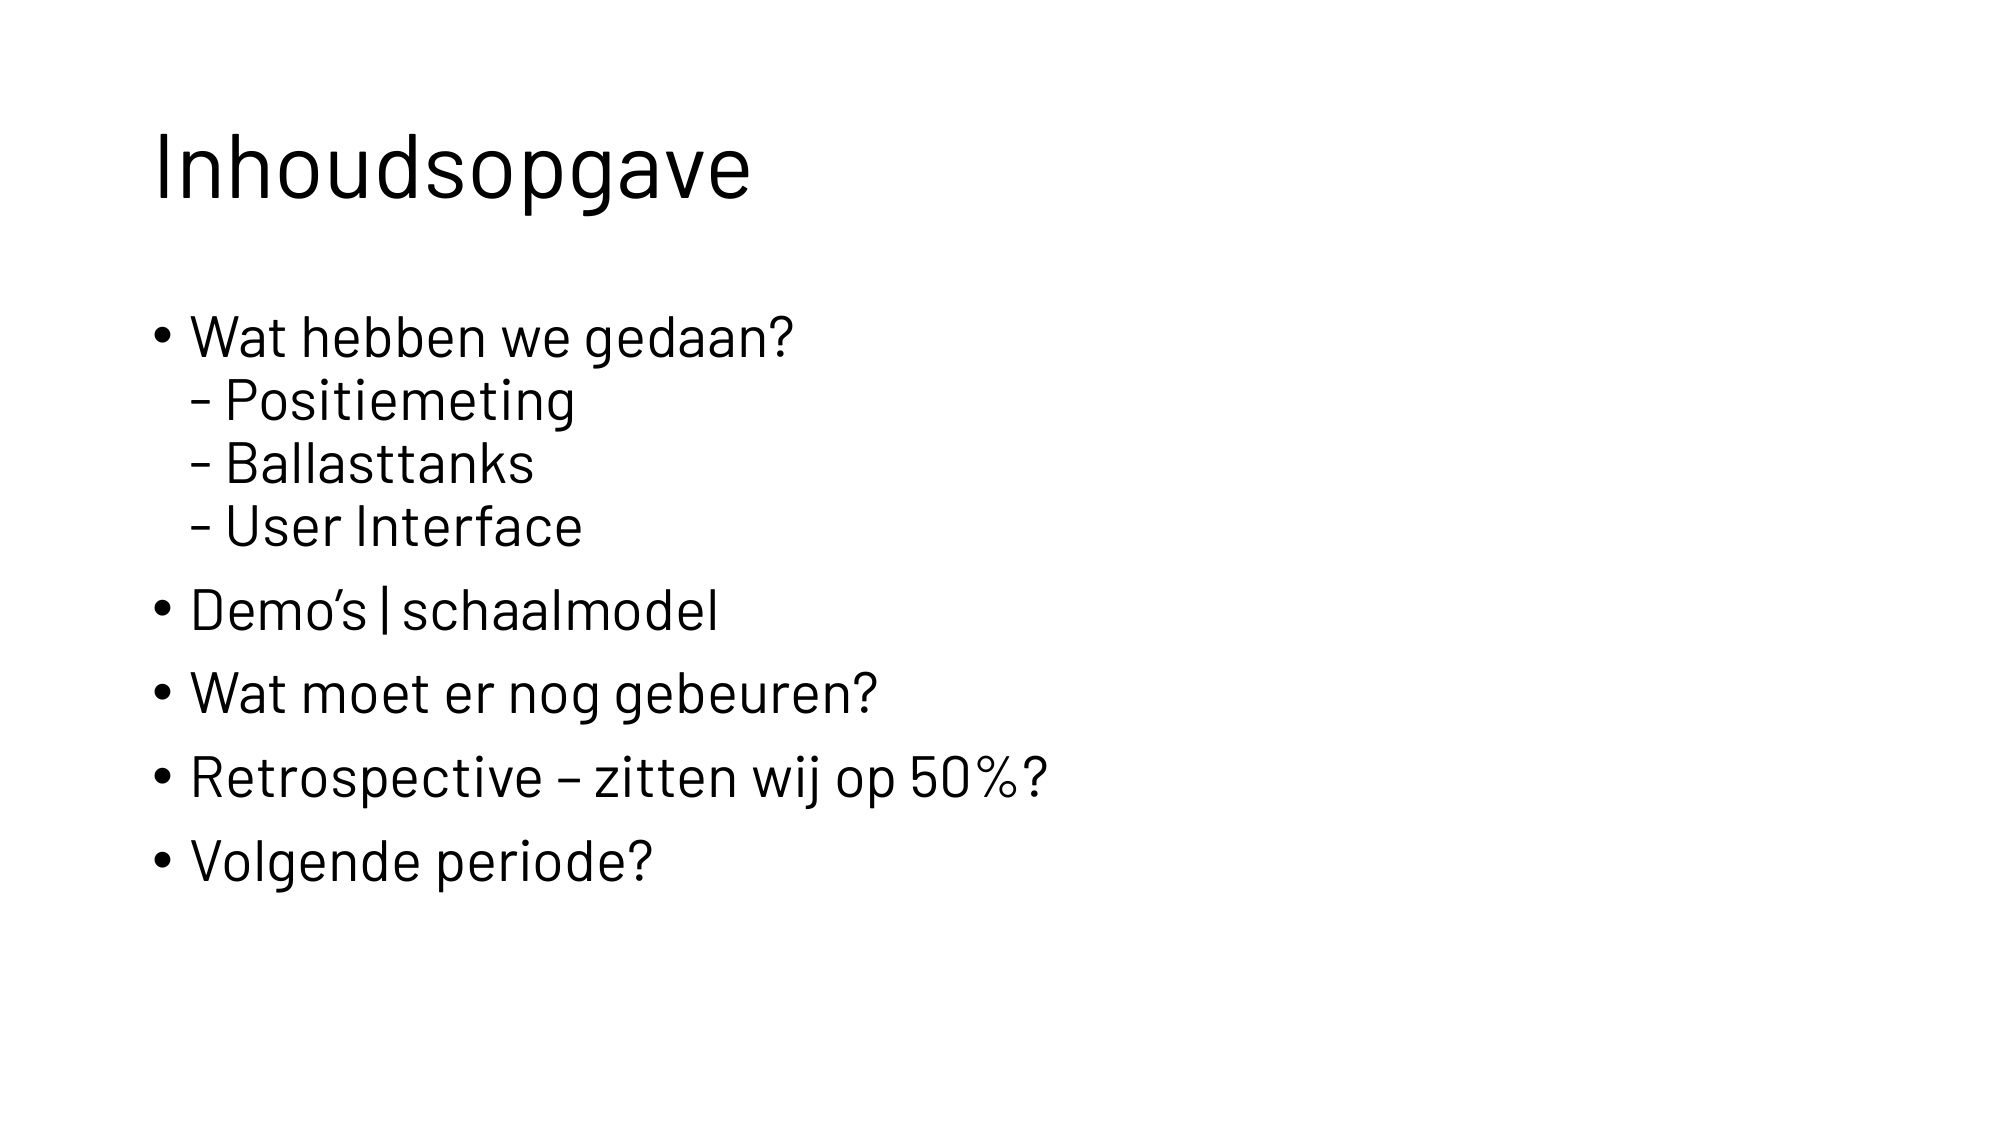

# Inhoudsopgave
Wat hebben we gedaan?
- Positiemeting
- Ballasttanks
- User Interface
Demo’s | schaalmodel
Wat moet er nog gebeuren?
Retrospective – zitten wij op 50%?
Volgende periode?